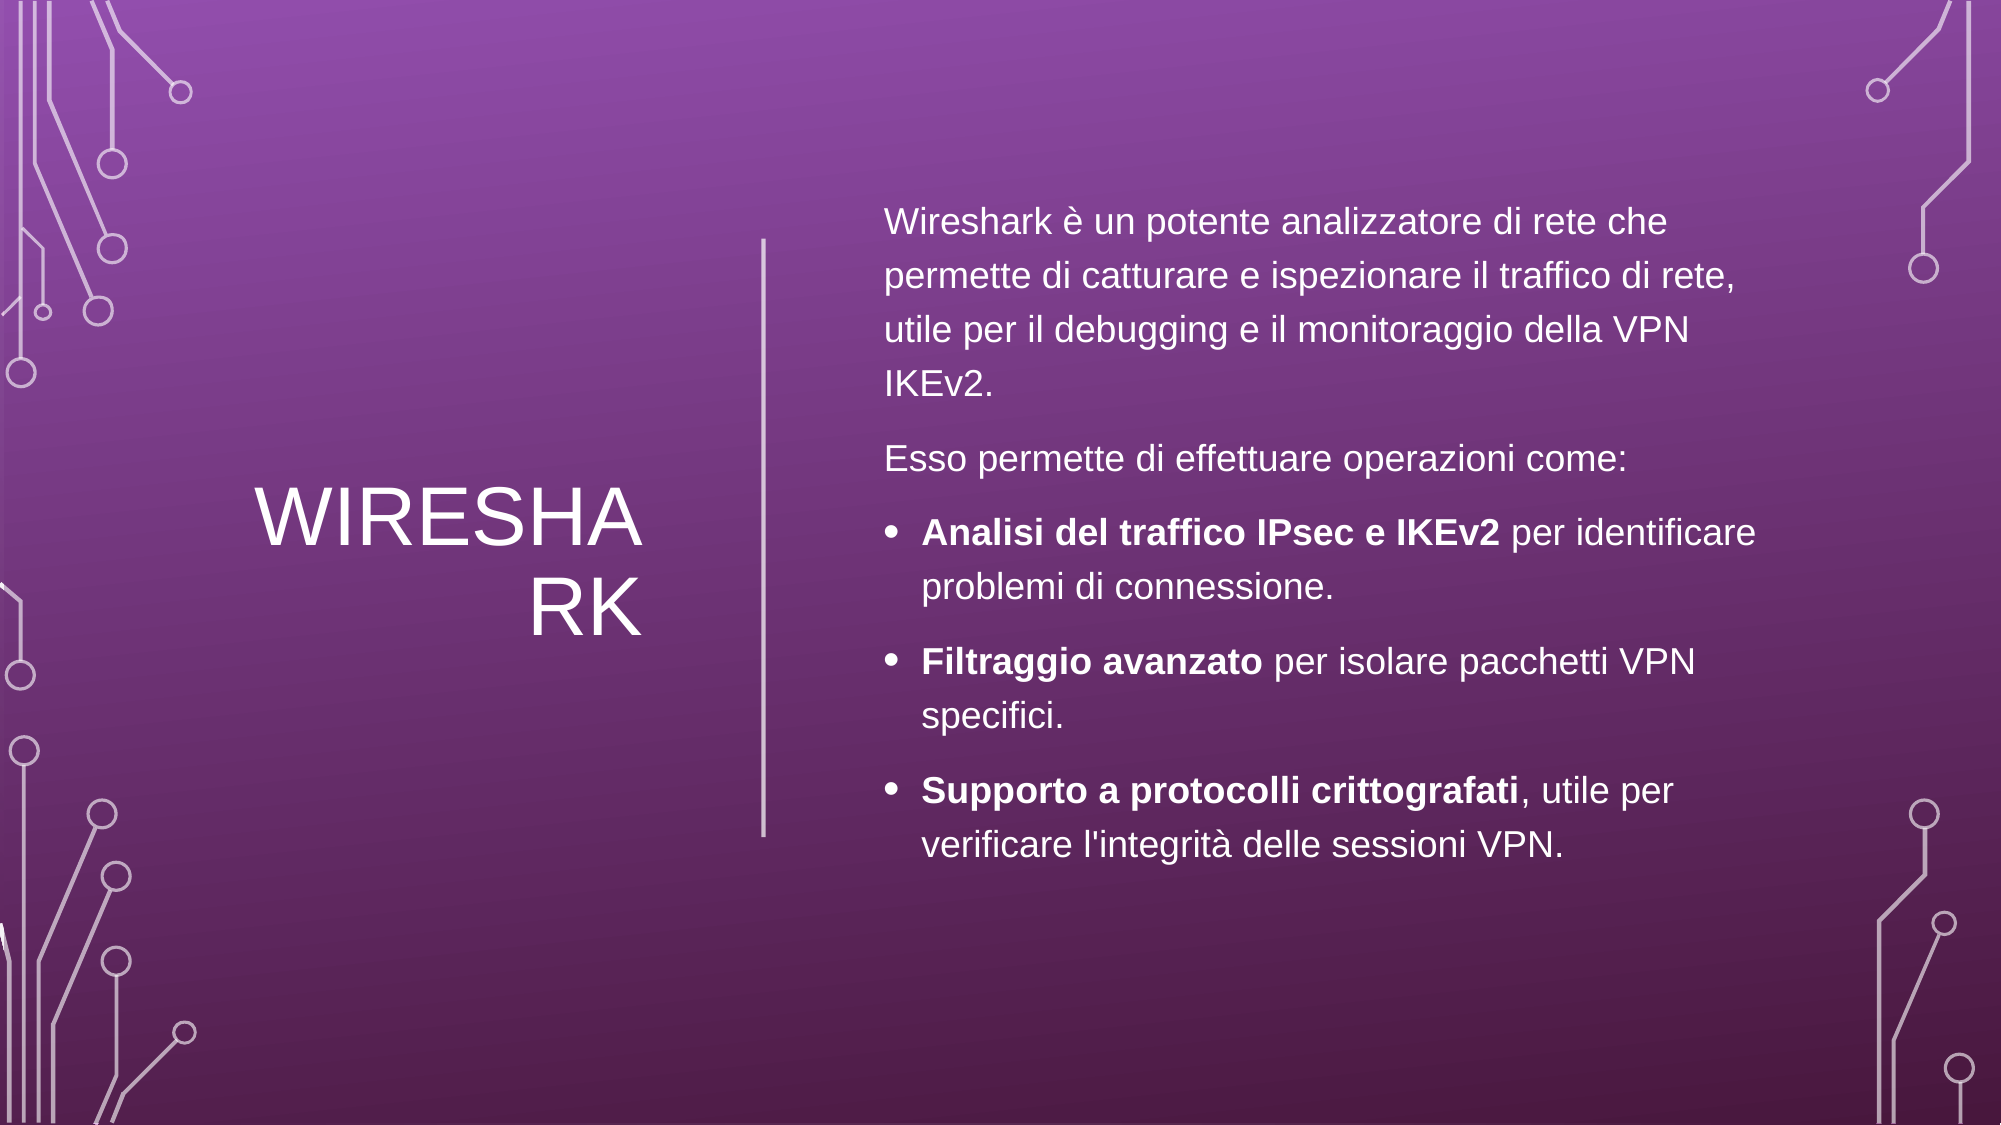

# Wireshark
Wireshark è un potente analizzatore di rete che permette di catturare e ispezionare il traffico di rete, utile per il debugging e il monitoraggio della VPN IKEv2.
Esso permette di effettuare operazioni come:
Analisi del traffico IPsec e IKEv2 per identificare problemi di connessione.
Filtraggio avanzato per isolare pacchetti VPN specifici.
Supporto a protocolli crittografati, utile per verificare l'integrità delle sessioni VPN.